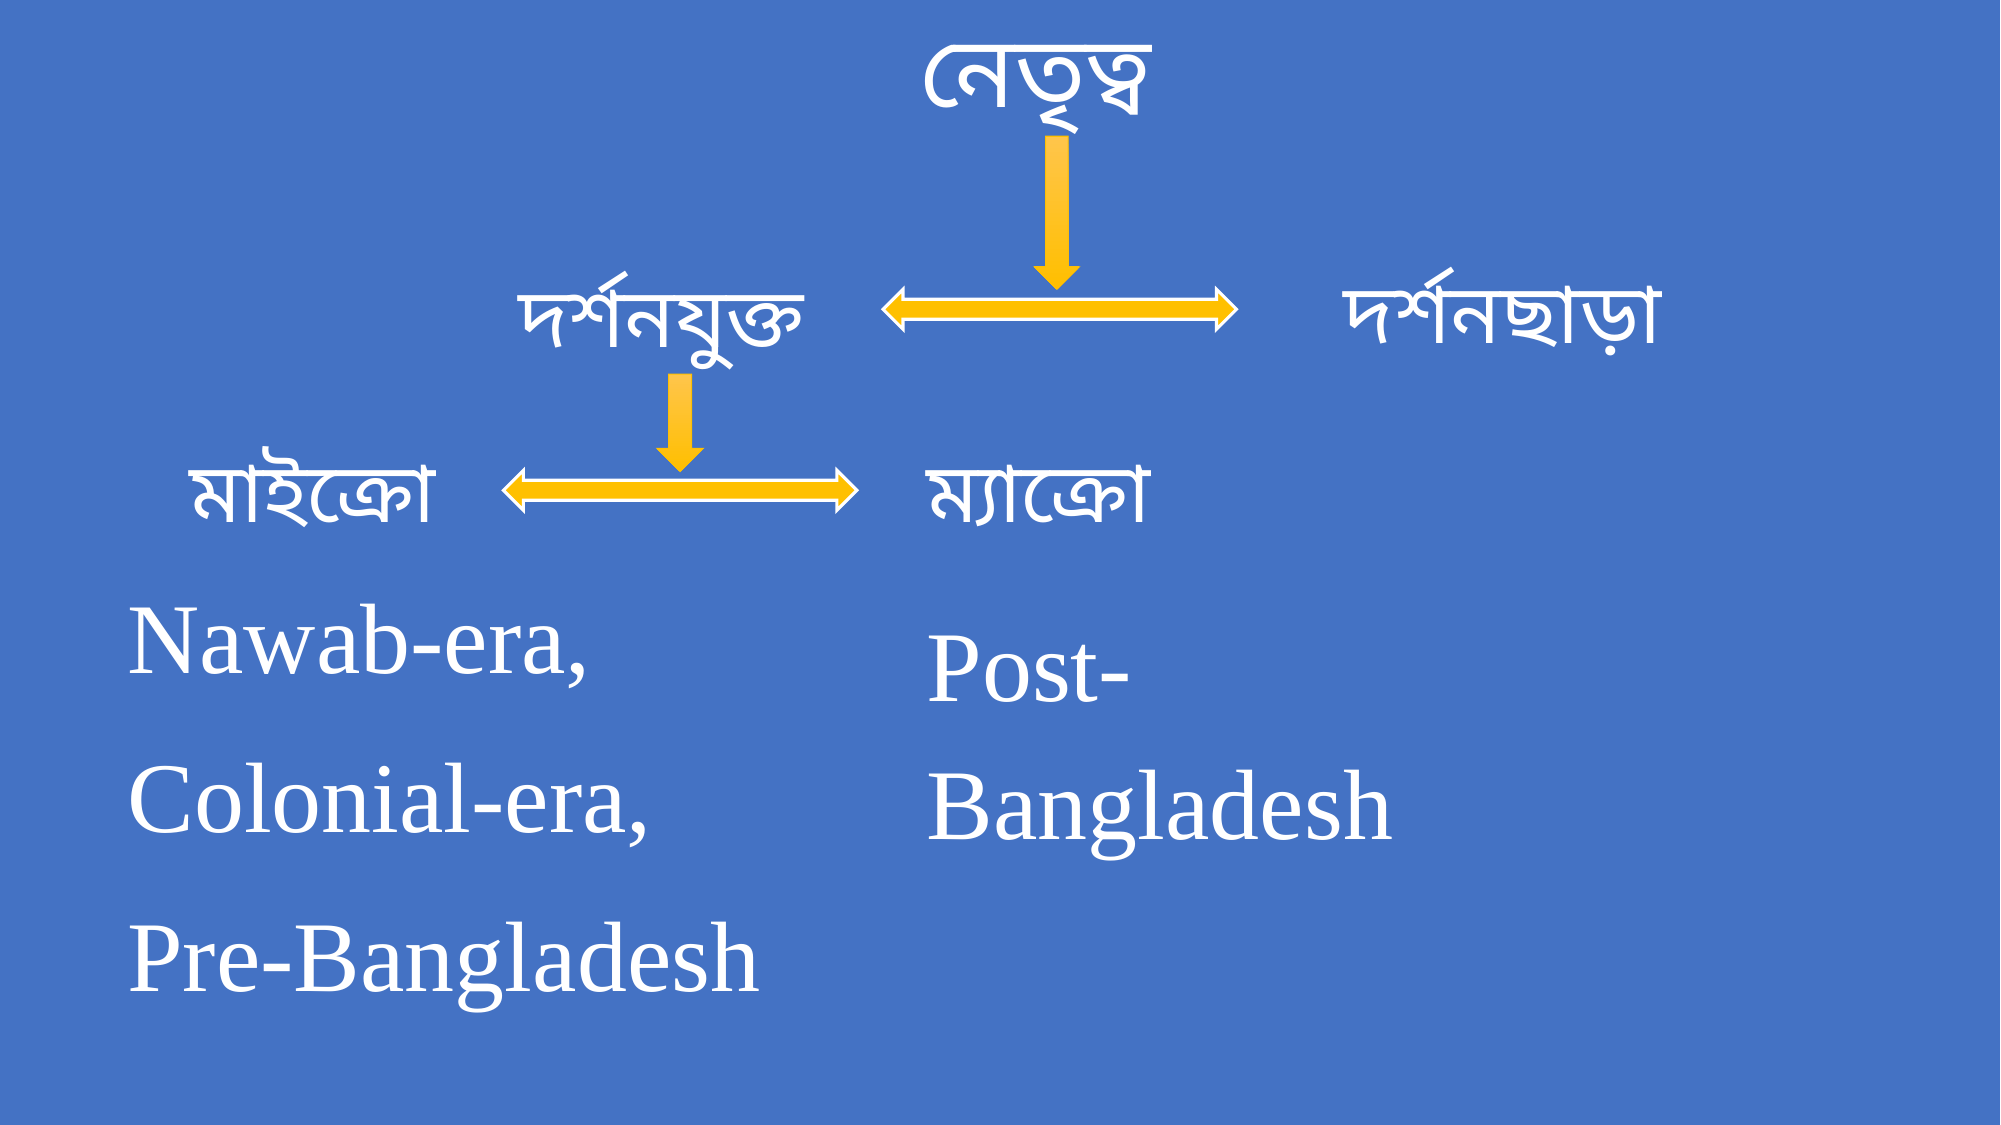

নেতৃত্ব

দর্শনছাড়া
দর্শনযুক্ত

মাইক্রো
ম্যাক্রো

Nawab-era,
Colonial-era,
Pre-Bangladesh
Post-Bangladesh